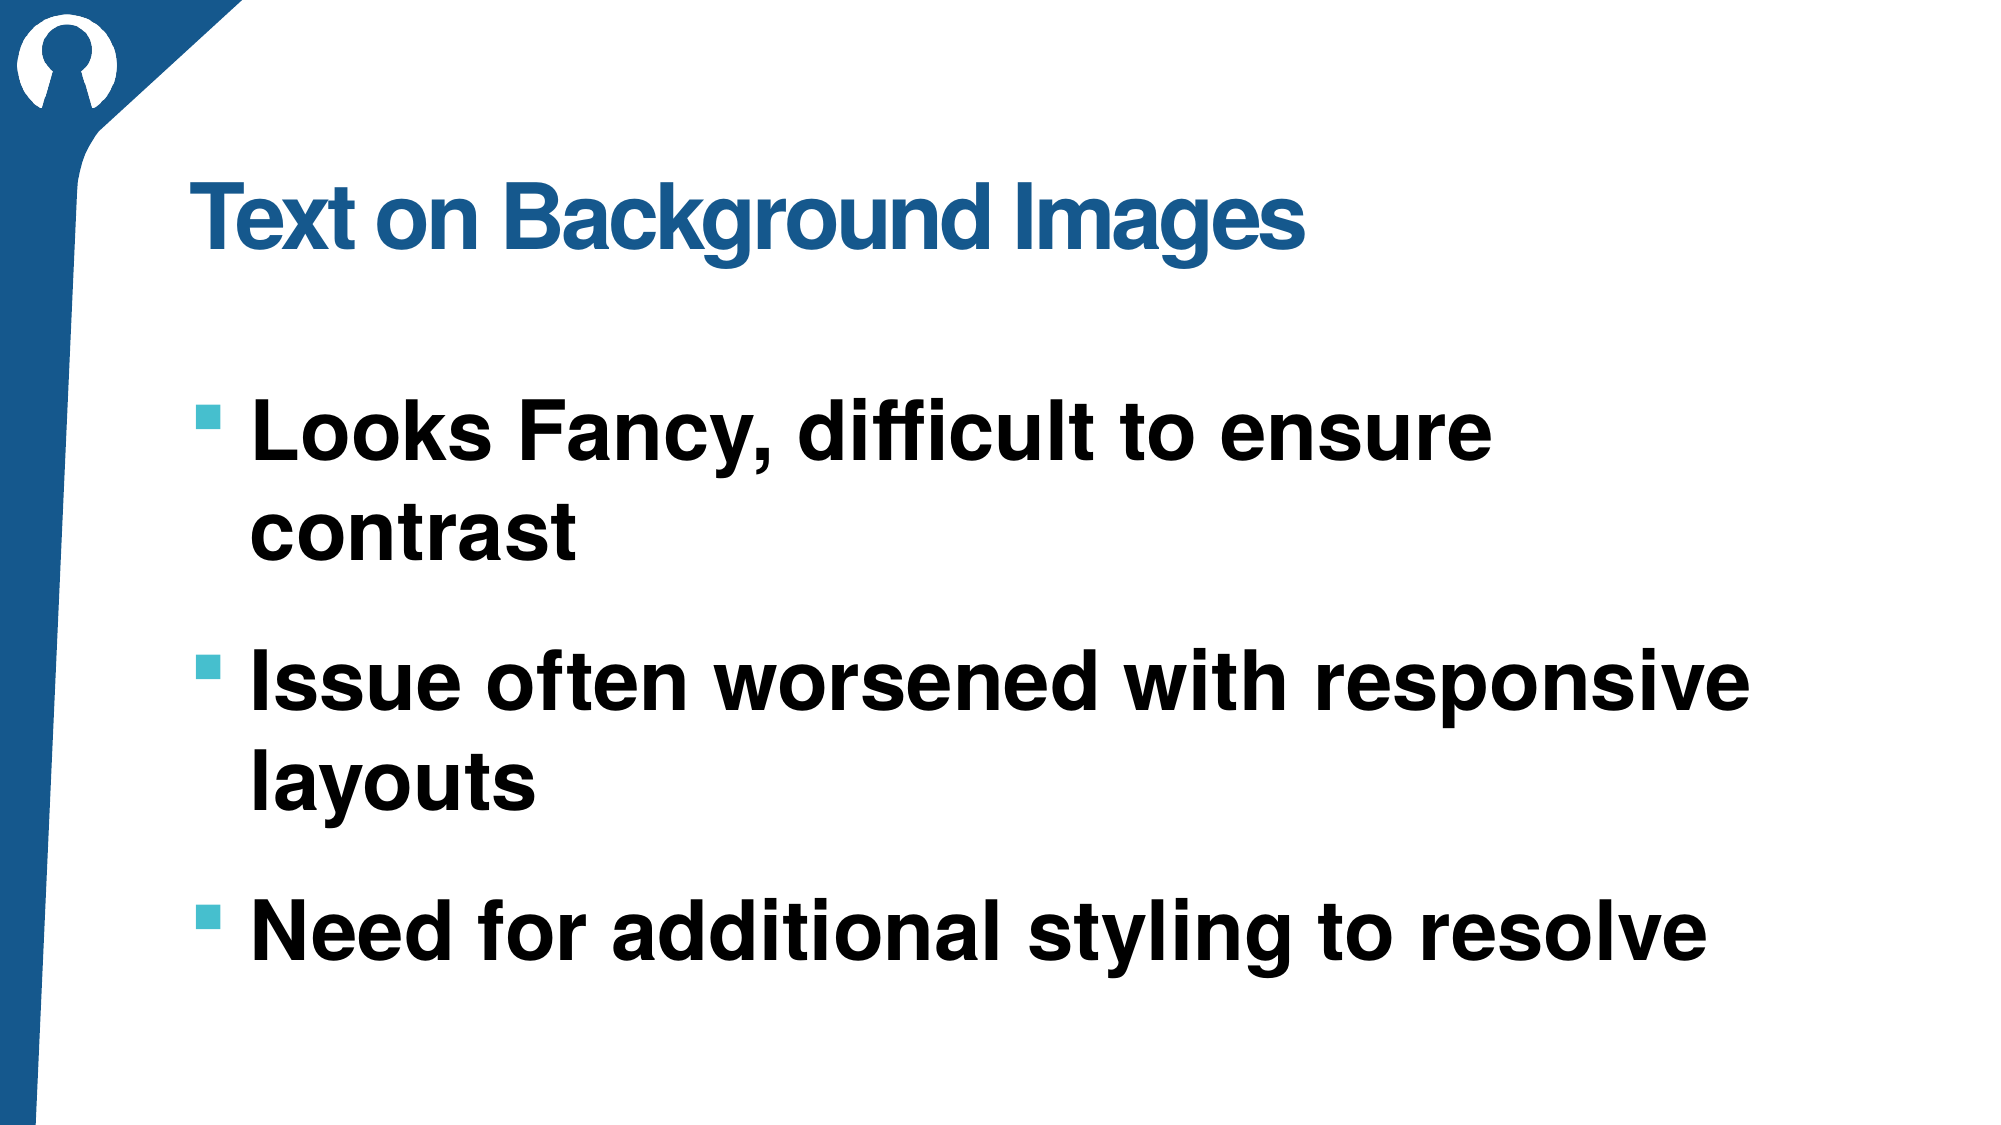

# Text on Background Images
Looks Fancy, difficult to ensure contrast
Issue often worsened with responsive layouts
Need for additional styling to resolve